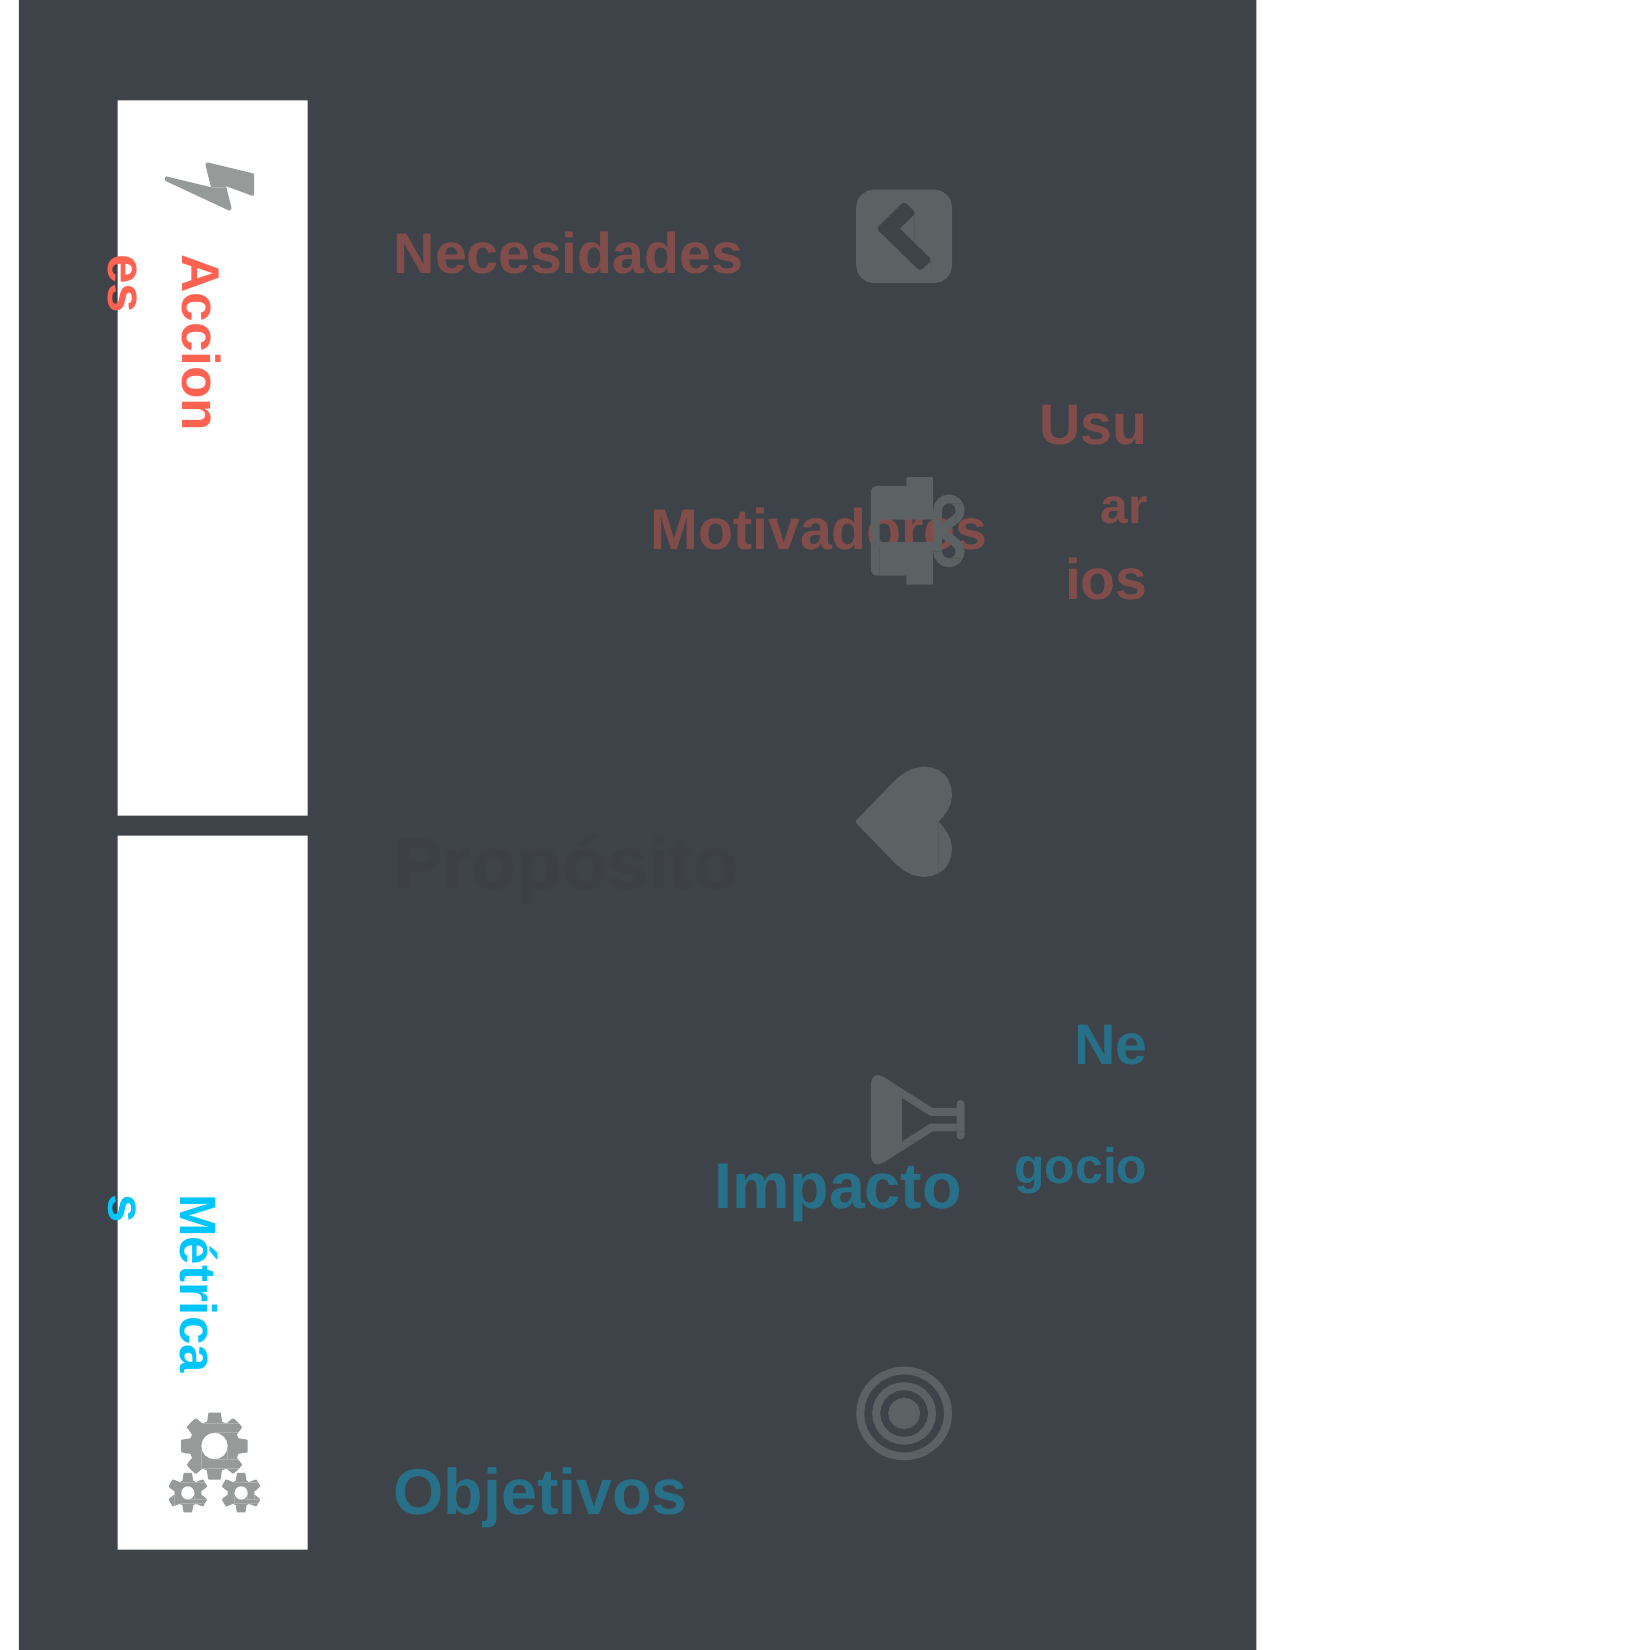

Necesidades

Usu
Motivadores	ar
ios

Propósito

Ne
Impacto	gocio

Objetivos
Acciones

Métricas